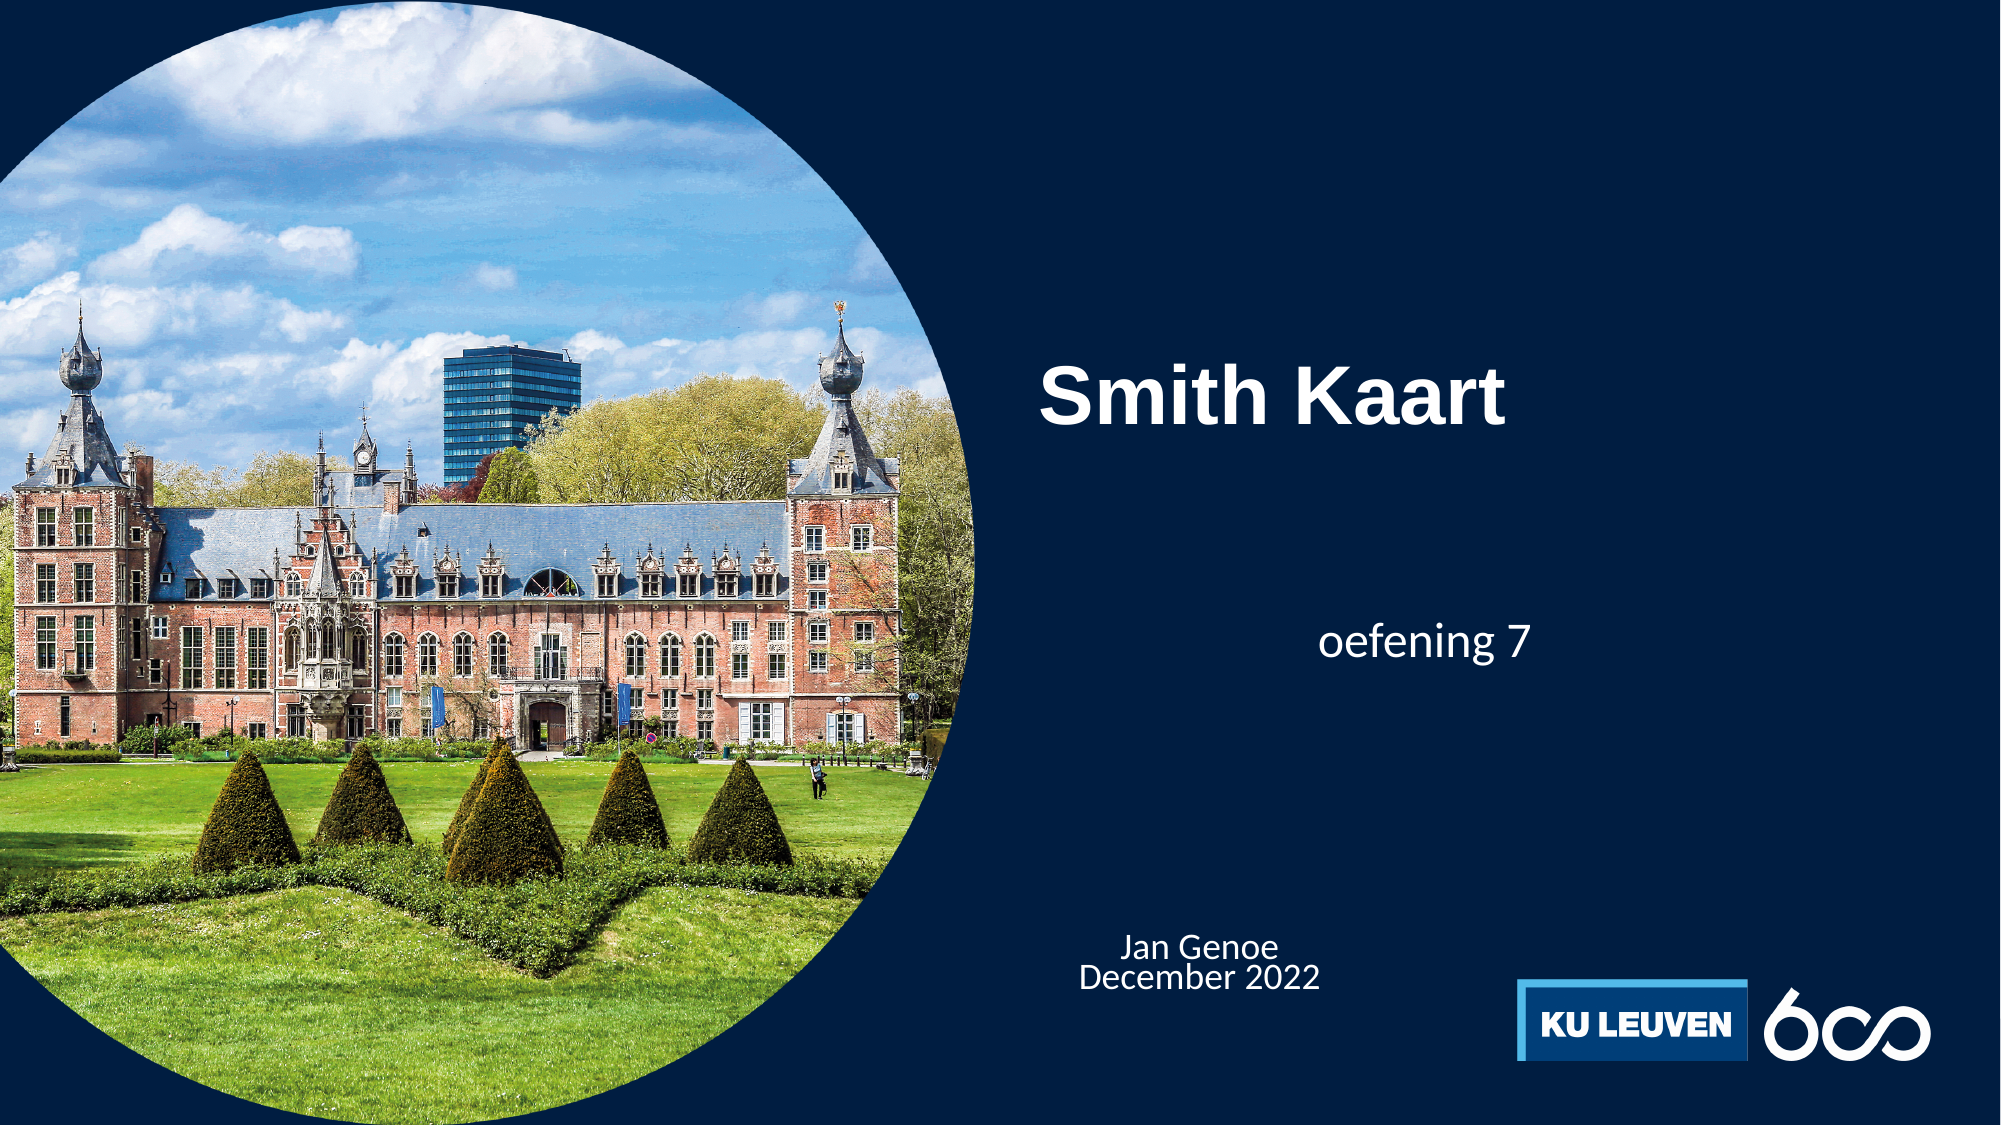

# Smith Kaart
oefening 7
Jan Genoe
December 2022